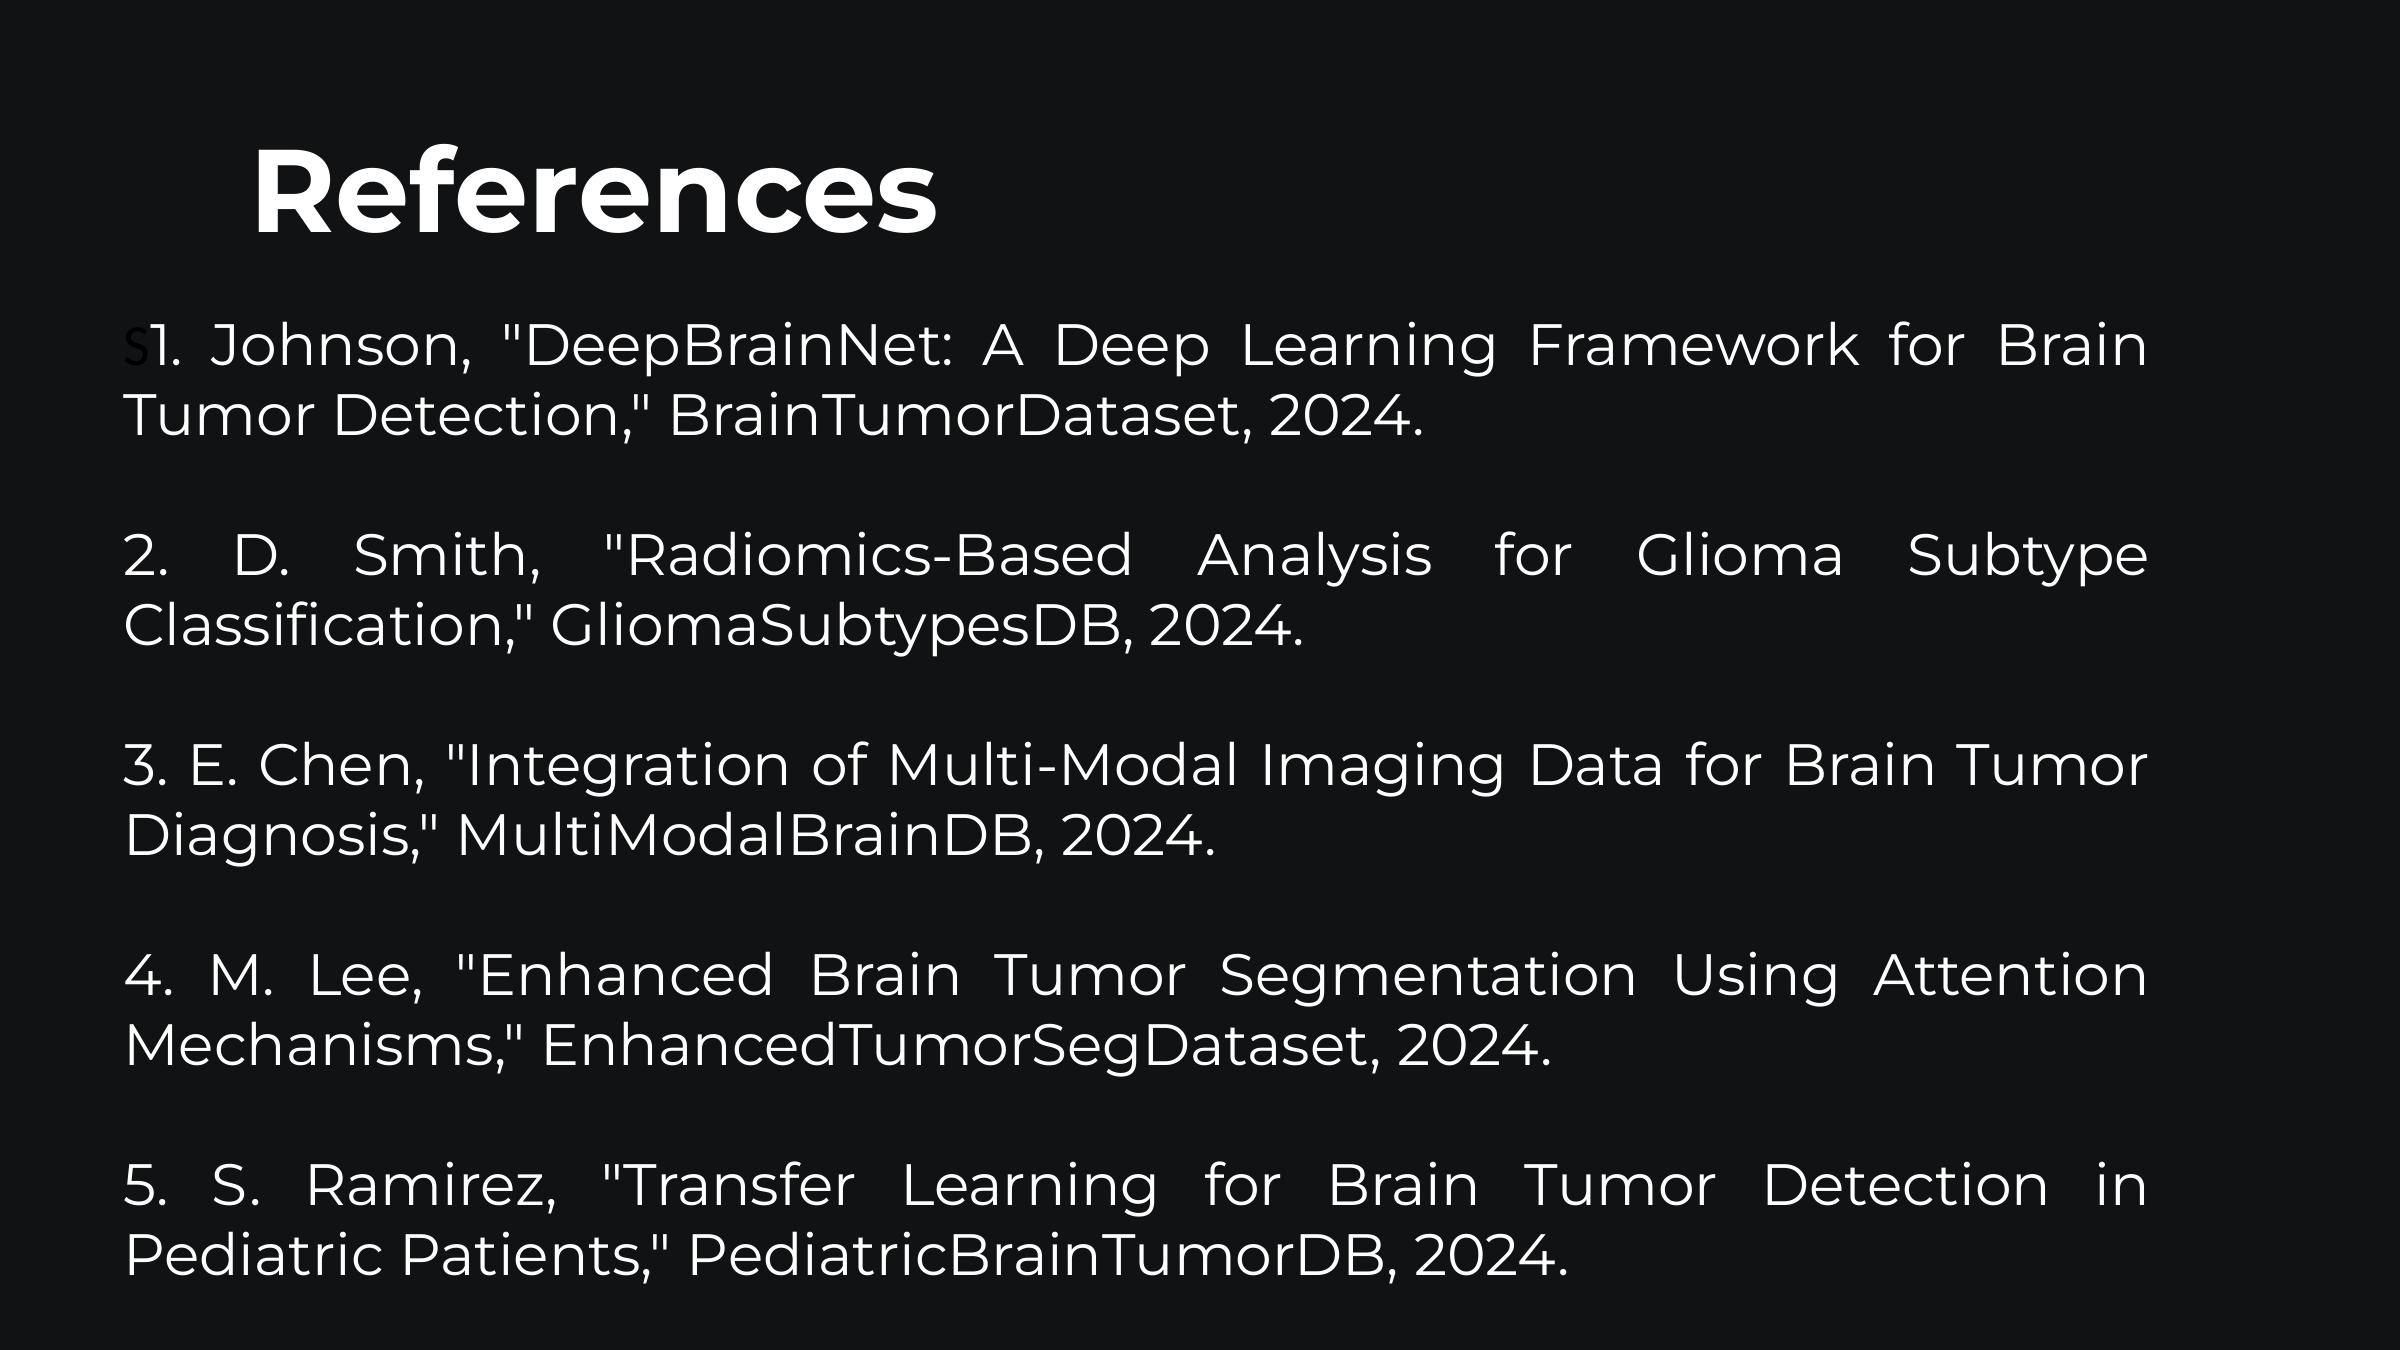

References
S1. Johnson, "DeepBrainNet: A Deep Learning Framework for Brain Tumor Detection," BrainTumorDataset, 2024.

2. D. Smith, "Radiomics-Based Analysis for Glioma Subtype Classification," GliomaSubtypesDB, 2024.

3. E. Chen, "Integration of Multi-Modal Imaging Data for Brain Tumor Diagnosis," MultiModalBrainDB, 2024.

4. M. Lee, "Enhanced Brain Tumor Segmentation Using Attention Mechanisms," EnhancedTumorSegDataset, 2024.

5. S. Ramirez, "Transfer Learning for Brain Tumor Detection in Pediatric Patients," PediatricBrainTumorDB, 2024.